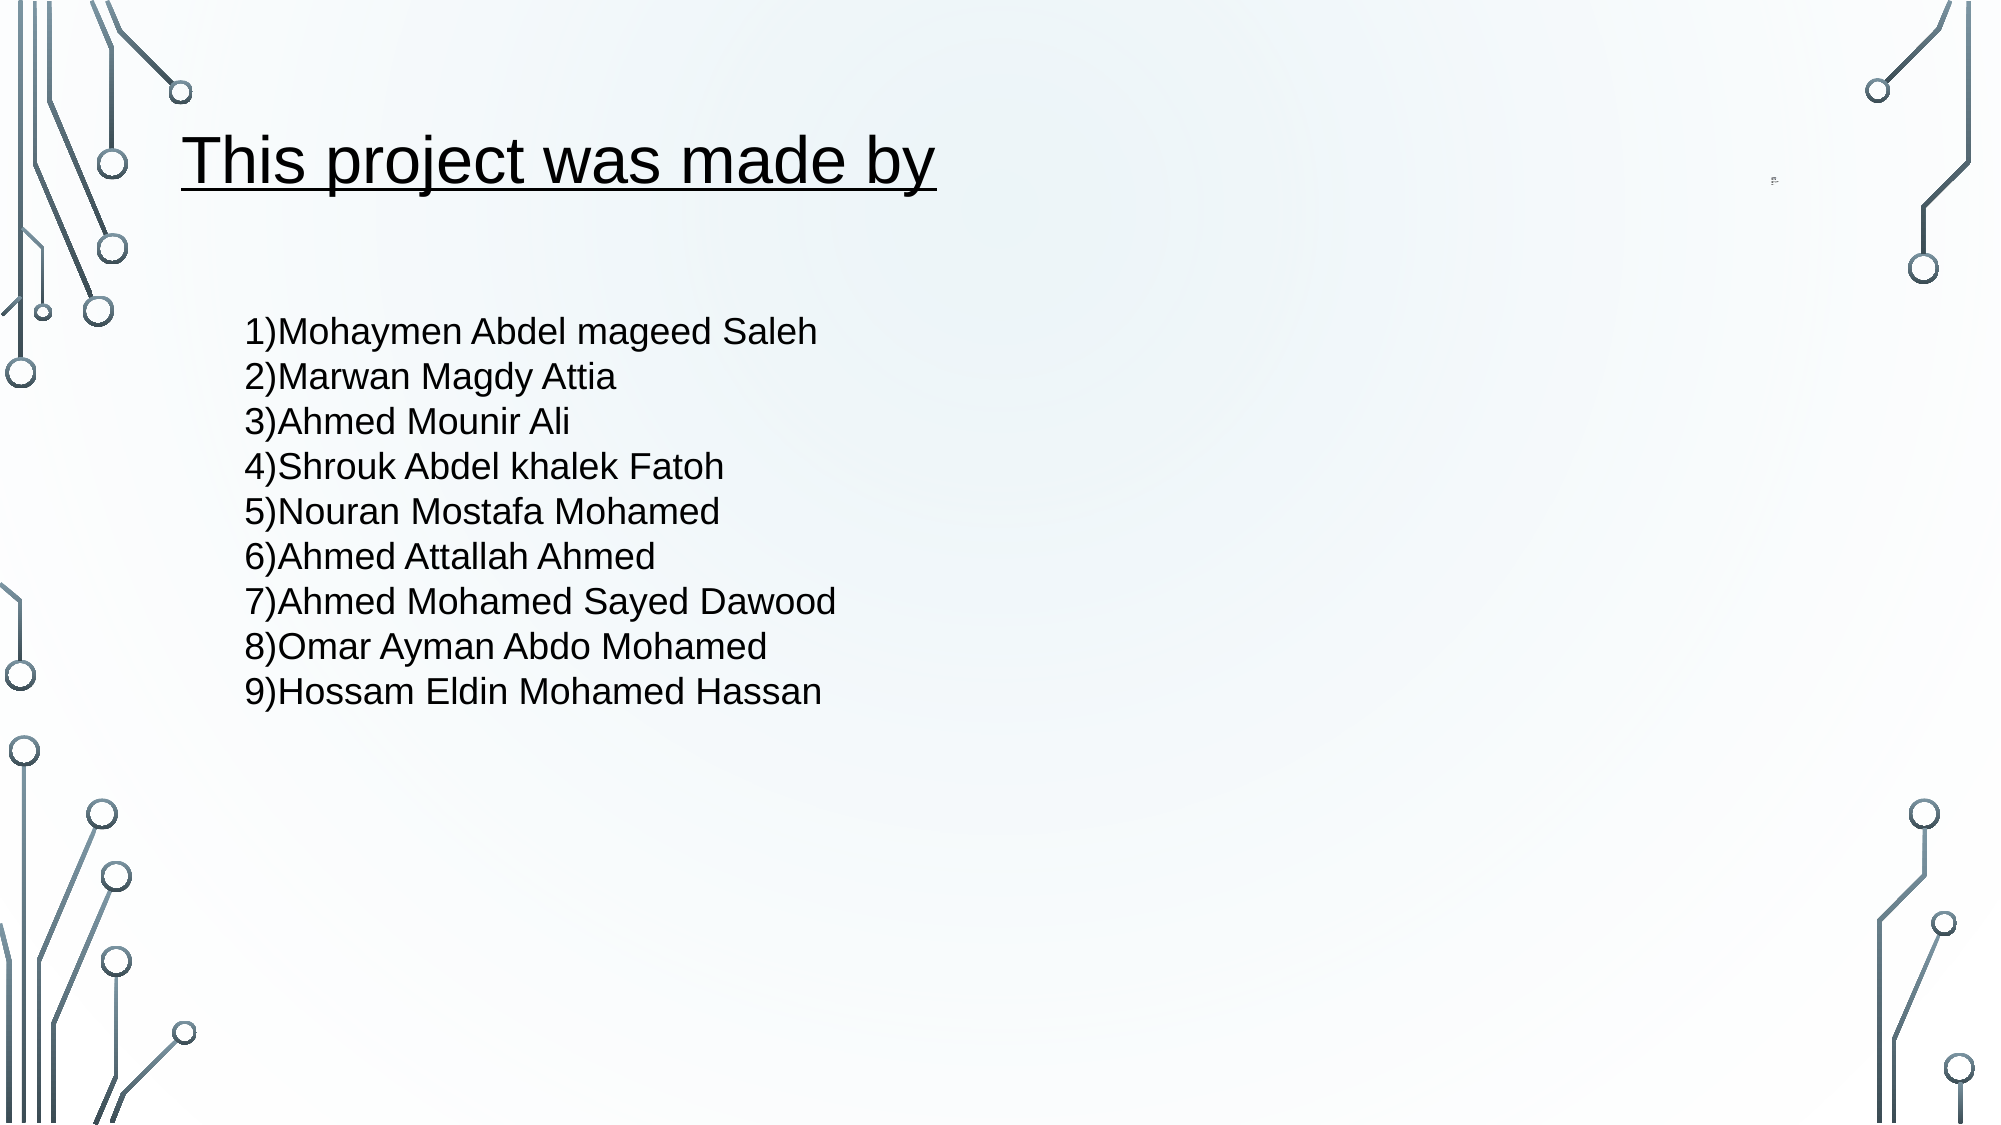

This project was made by

### Chart

| Category | 1st Qtr | 2nd Qtr | 3rd Qtr |
|---|---|---|---|
| Networking | 4.3 | 2.4 | 2.0 |
| Processer | 2.5 | 4.4 | 2.0 |
| Cloud Computing | 3.5 | 1.8 | 3.0 |
| Server | 4.5 | 2.8 | 5.0 |
#
1)Mohaymen Abdel mageed Saleh
2)Marwan Magdy Attia
3)Ahmed Mounir Ali
4)Shrouk Abdel khalek Fatoh
5)Nouran Mostafa Mohamed
6)Ahmed Attallah Ahmed
7)Ahmed Mohamed Sayed Dawood
8)Omar Ayman Abdo Mohamed
9)Hossam Eldin Mohamed Hassan